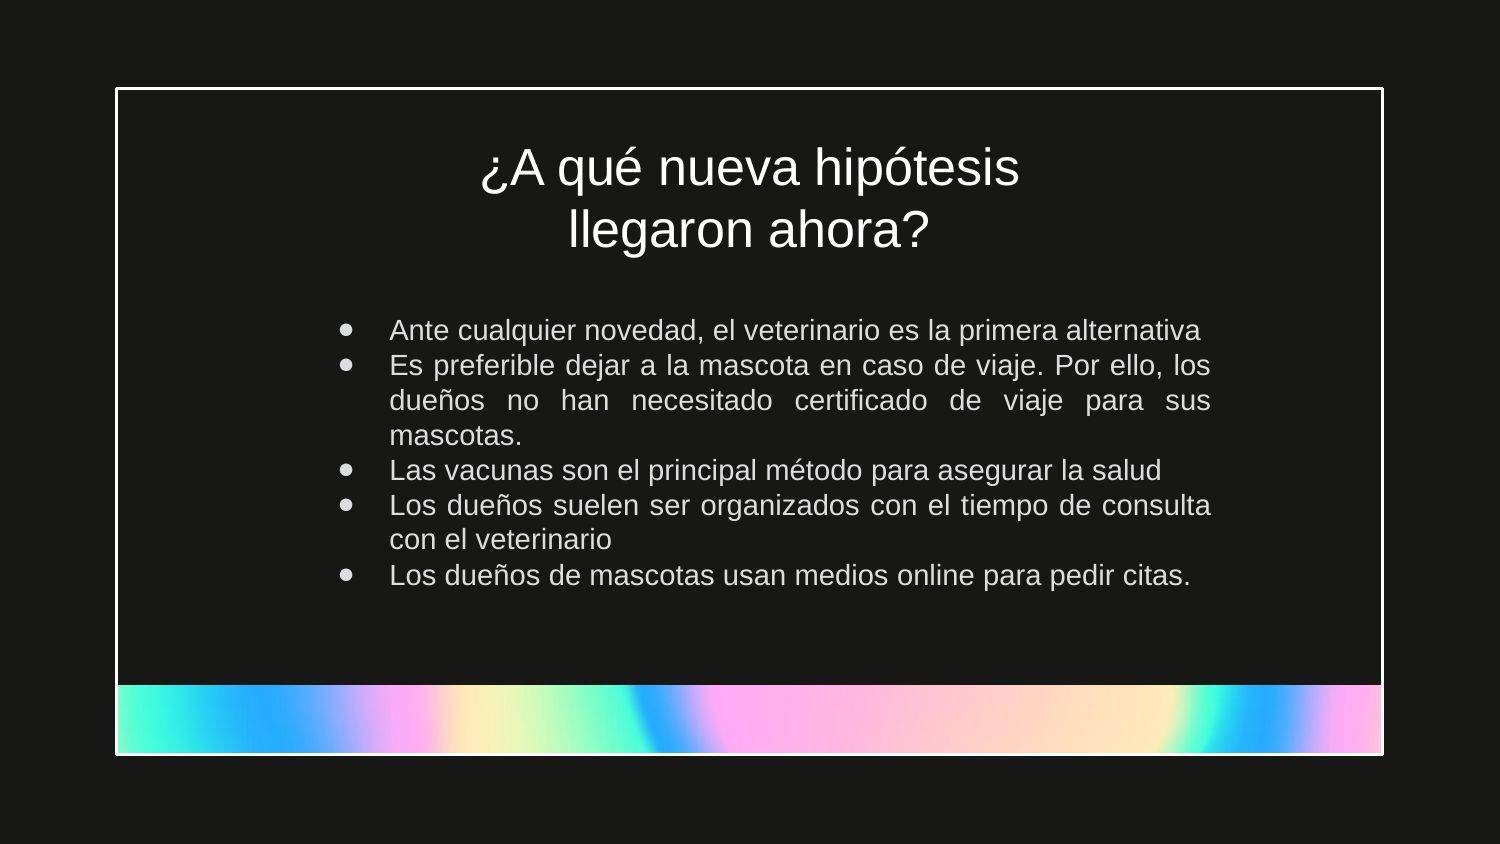

¿A qué nueva hipótesis
llegaron ahora?
Ante cualquier novedad, el veterinario es la primera alternativa
Es preferible dejar a la mascota en caso de viaje. Por ello, los dueños no han necesitado certificado de viaje para sus mascotas.
Las vacunas son el principal método para asegurar la salud
Los dueños suelen ser organizados con el tiempo de consulta con el veterinario
Los dueños de mascotas usan medios online para pedir citas.